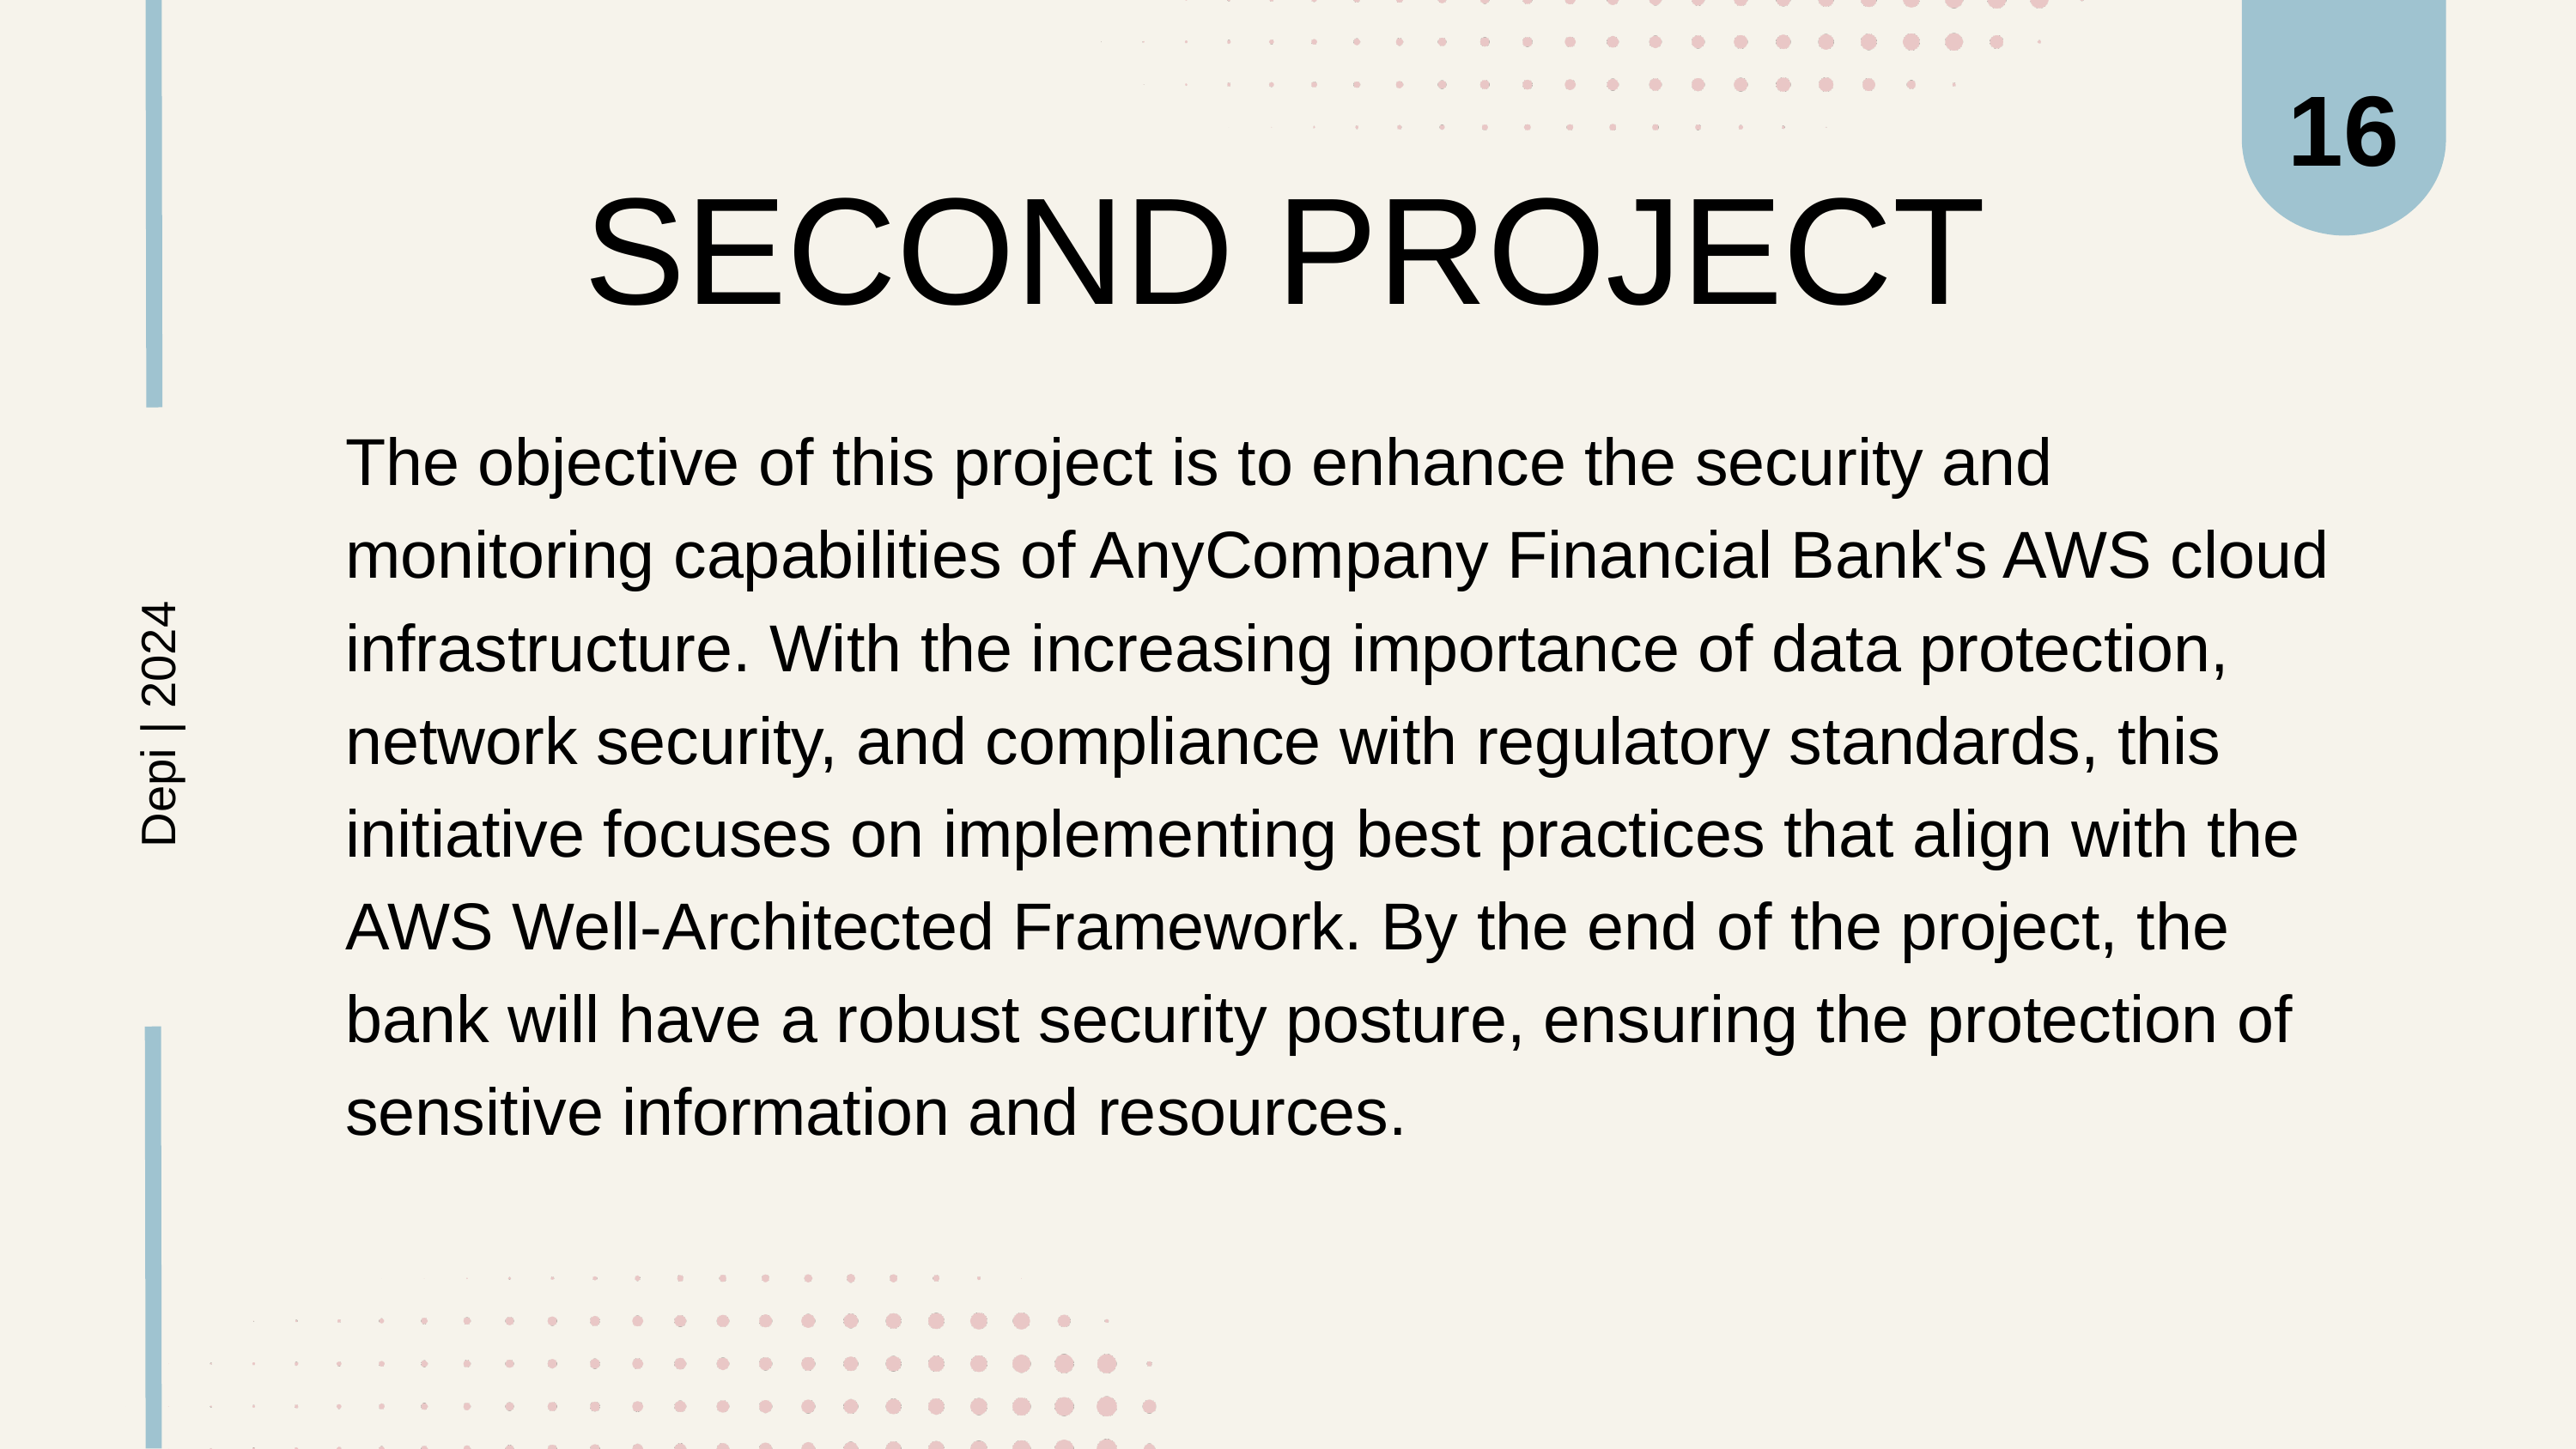

16

SECOND PROJECT
The objective of this project is to enhance the security and monitoring capabilities of AnyCompany Financial Bank's AWS cloud infrastructure. With the increasing importance of data protection, network security, and compliance with regulatory standards, this initiative focuses on implementing best practices that align with the AWS Well-Architected Framework. By the end of the project, the bank will have a robust security posture, ensuring the protection of sensitive information and resources.
Depi | 2024